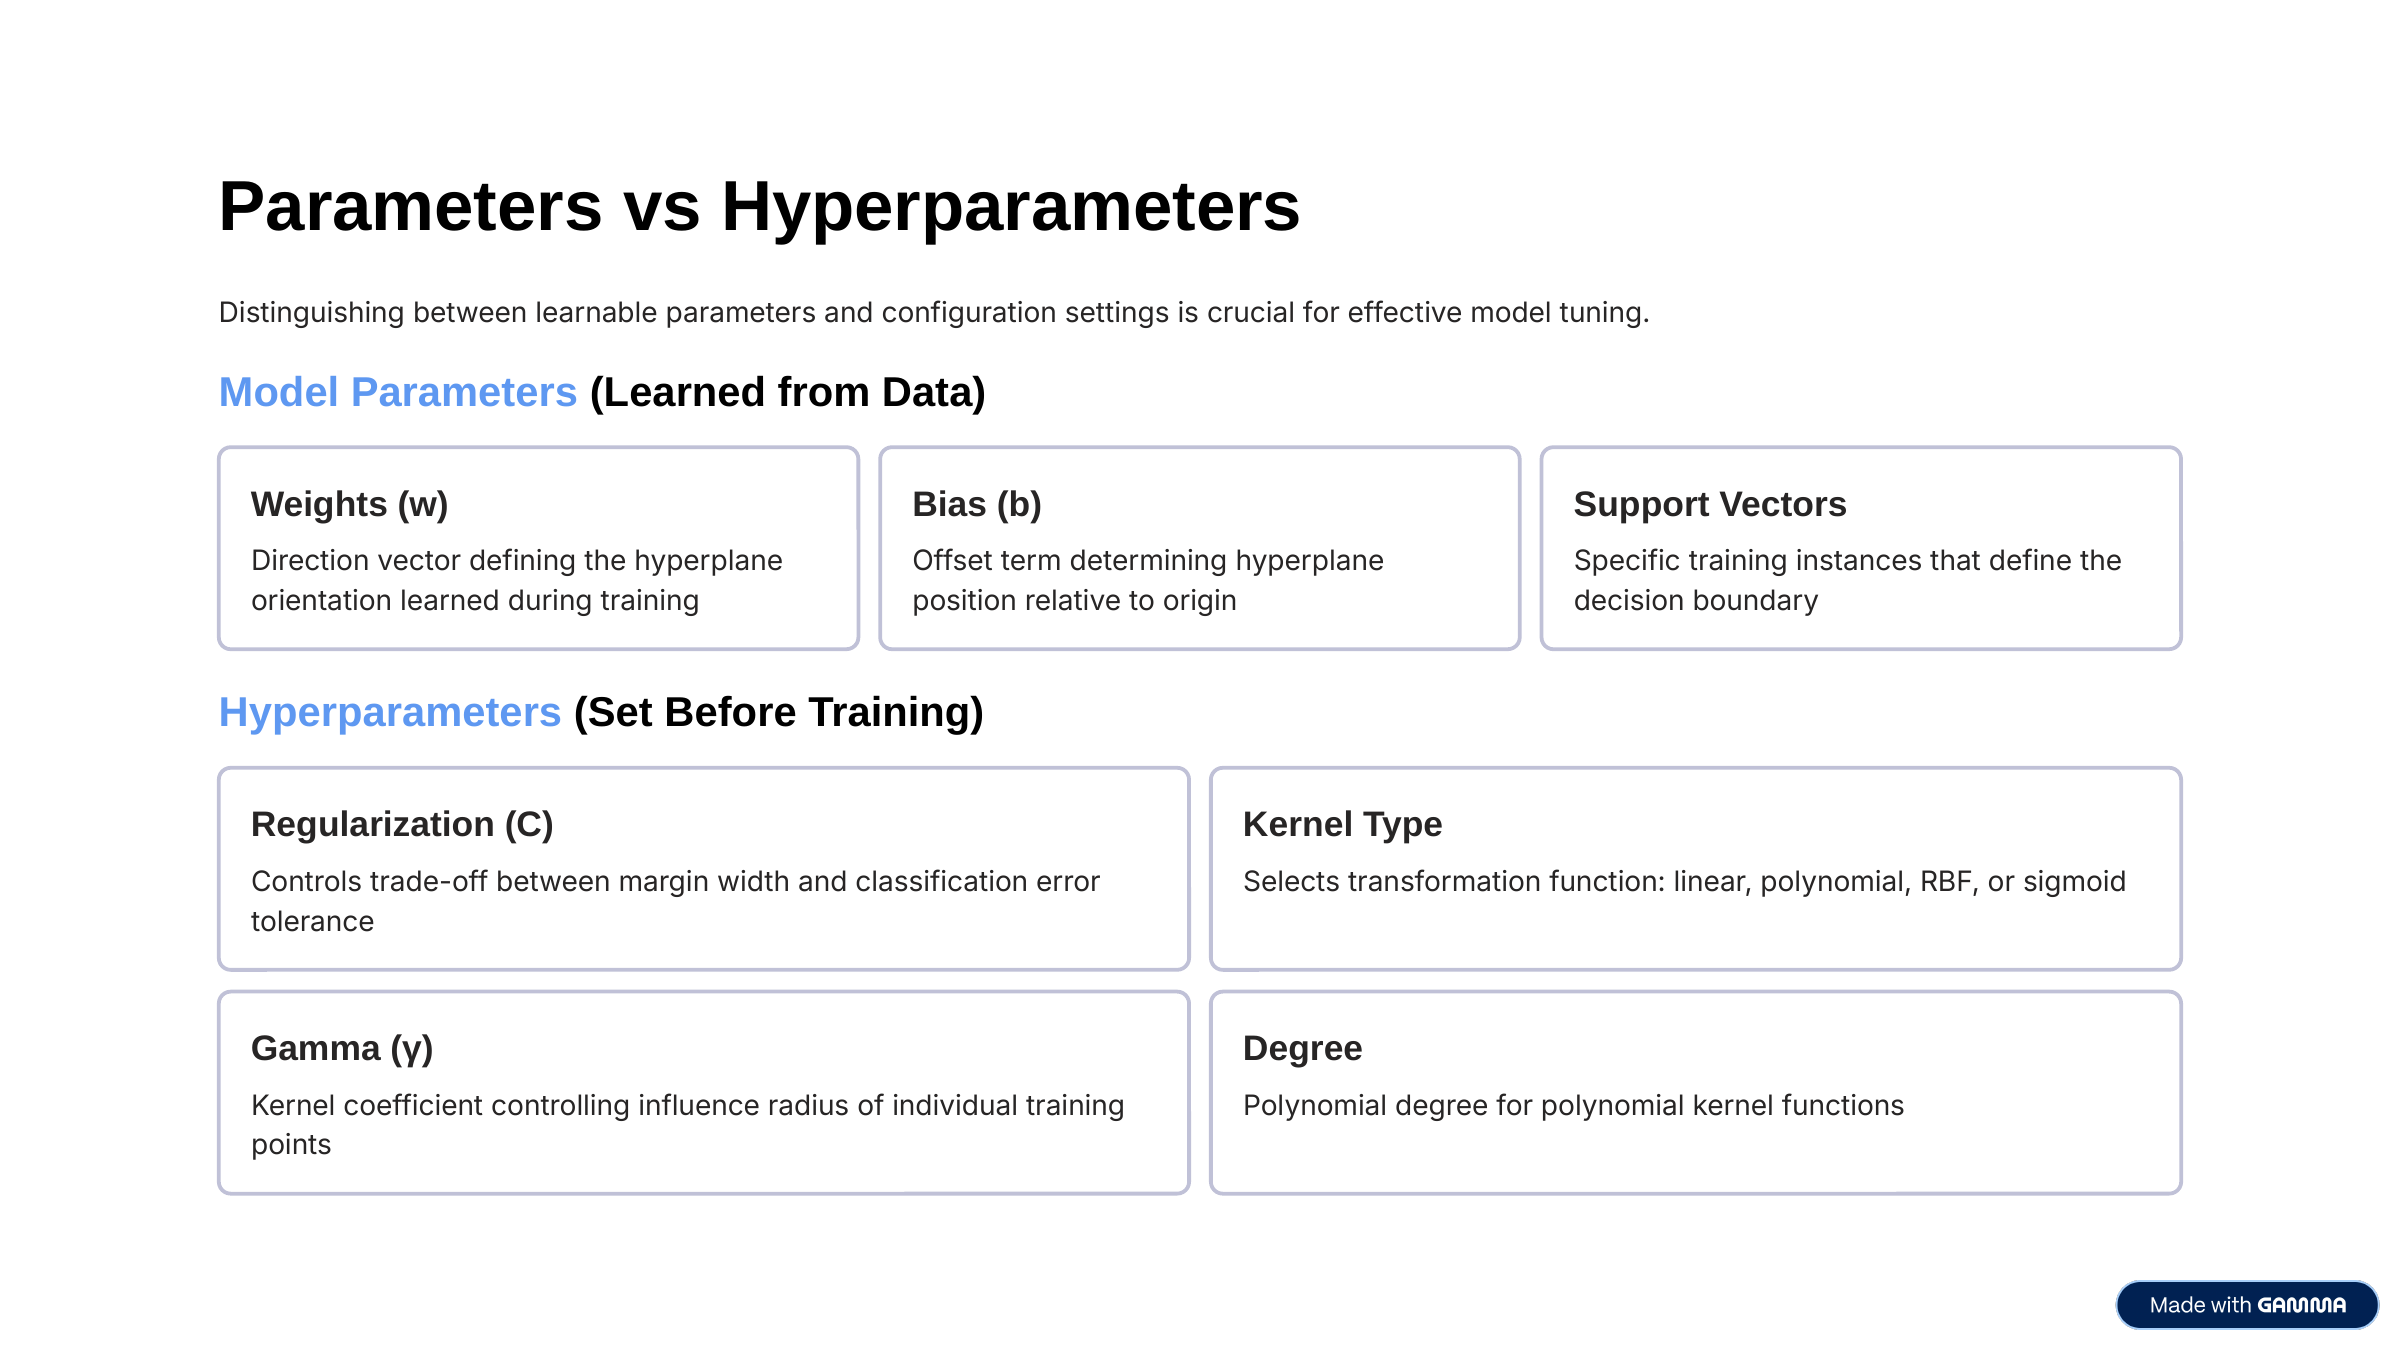

Parameters vs Hyperparameters
Distinguishing between learnable parameters and configuration settings is crucial for effective model tuning.
Model Parameters (Learned from Data)

Weights (w)
Bias (b)
Support Vectors
Direction vector defining the hyperplane orientation learned during training
Offset term determining hyperplane position relative to origin
Specific training instances that define the decision boundary
Hyperparameters (Set Before Training)

Regularization (C)
Kernel Type
Controls trade-off between margin width and classification error tolerance
Selects transformation function: linear, polynomial, RBF, or sigmoid

Gamma (γ)
Degree
Kernel coefficient controlling influence radius of individual training points
Polynomial degree for polynomial kernel functions